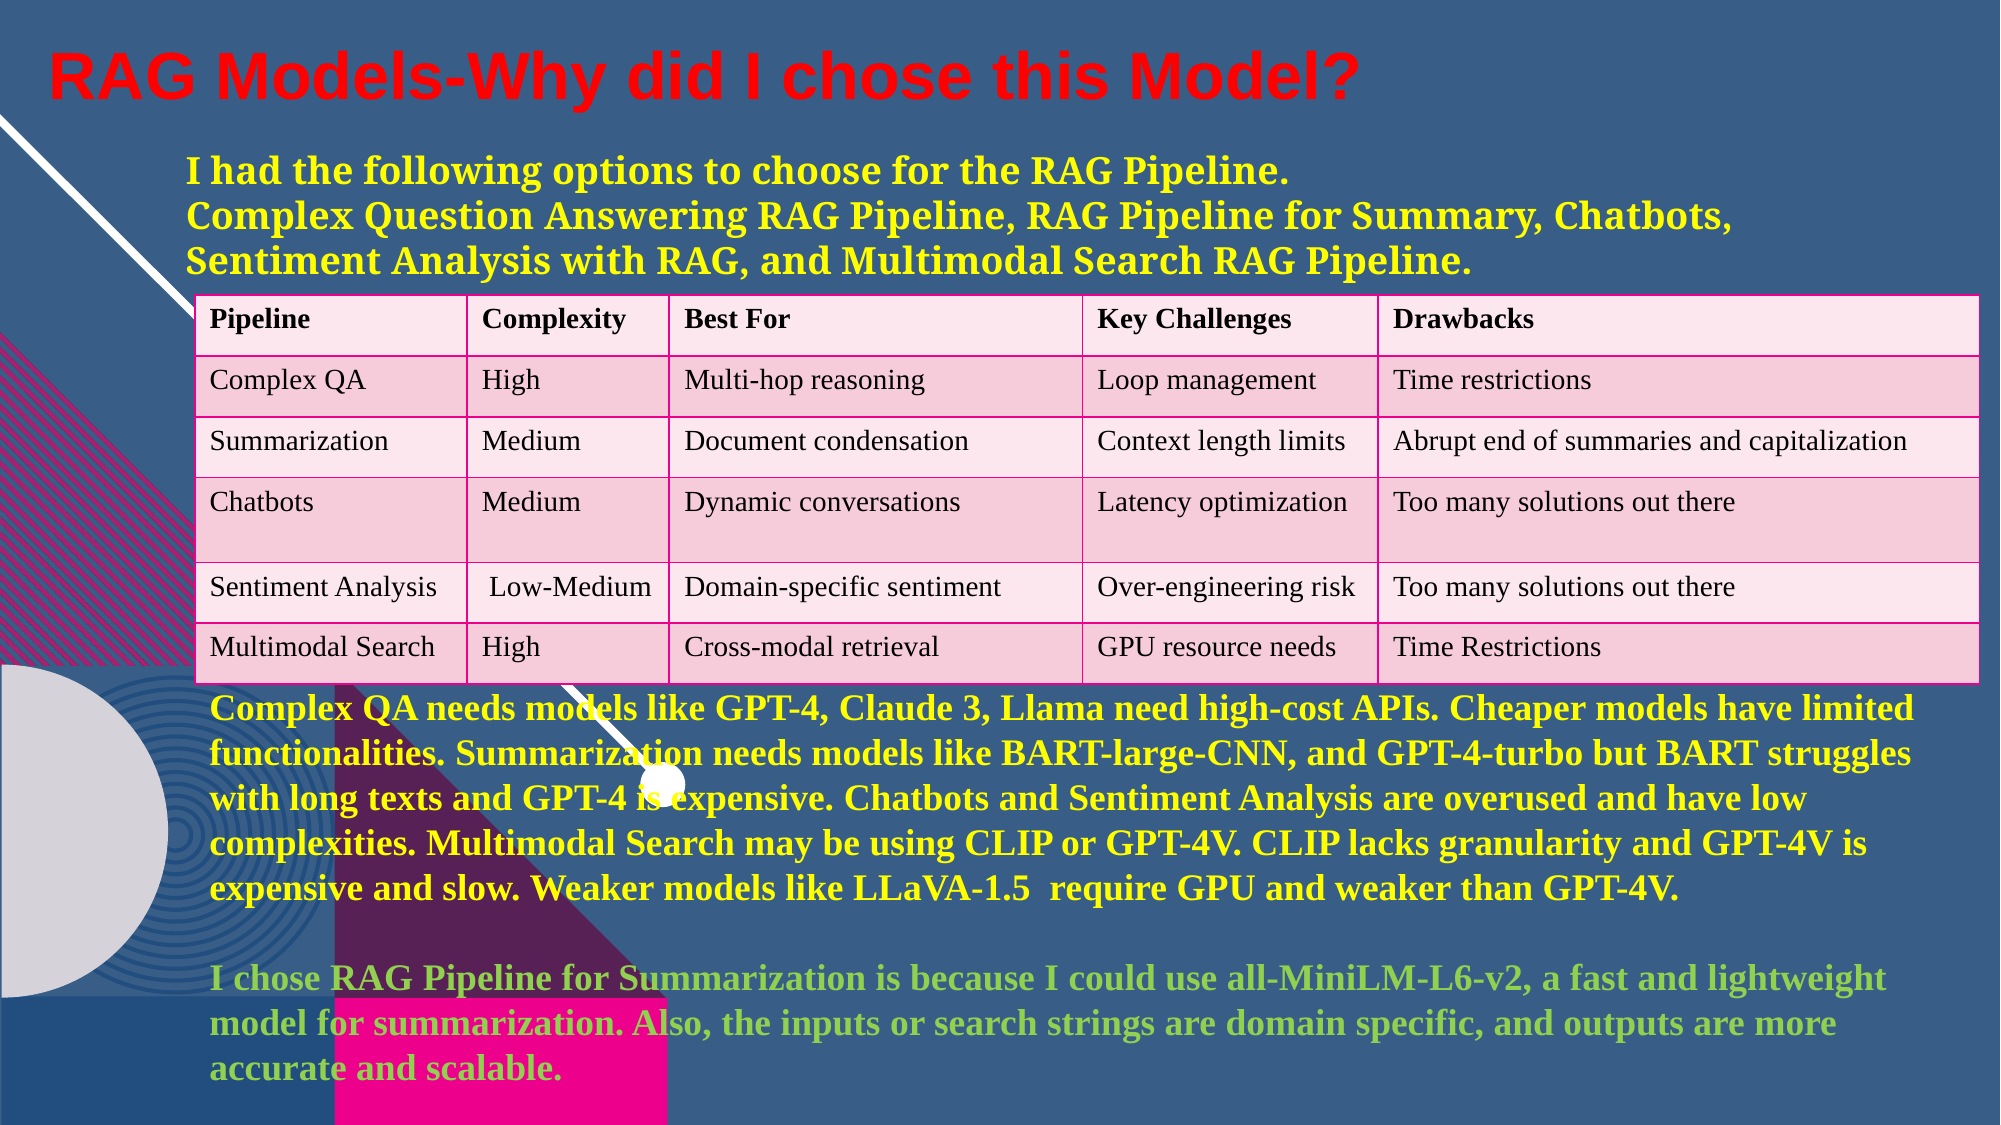

RAG Models-Why did I chose this Model?
I had the following options to choose for the RAG Pipeline.
Complex Question Answering RAG Pipeline, RAG Pipeline for Summary, Chatbots, Sentiment Analysis with RAG, and Multimodal Search RAG Pipeline.
| Pipeline | Complexity | Best For | Key Challenges | Drawbacks |
| --- | --- | --- | --- | --- |
| Complex QA | High | Multi-hop reasoning | Loop management | Time restrictions |
| Summarization | Medium | Document condensation | Context length limits | Abrupt end of summaries and capitalization |
| Chatbots | Medium | Dynamic conversations | Latency optimization | Too many solutions out there |
| Sentiment Analysis | Low-Medium | Domain-specific sentiment | Over-engineering risk | Too many solutions out there |
| Multimodal Search | High | Cross-modal retrieval | GPU resource needs | Time Restrictions |
Complex QA needs models like GPT-4, Claude 3, Llama need high-cost APIs. Cheaper models have limited functionalities. Summarization needs models like BART-large-CNN, and GPT-4-turbo but BART struggles with long texts and GPT-4 is expensive. Chatbots and Sentiment Analysis are overused and have low complexities. Multimodal Search may be using CLIP or GPT-4V. CLIP lacks granularity and GPT-4V is expensive and slow. Weaker models like LLaVA-1.5  require GPU and weaker than GPT-4V.
I chose RAG Pipeline for Summarization is because I could use all-MiniLM-L6-v2, a fast and lightweight model for summarization. Also, the inputs or search strings are domain specific, and outputs are more accurate and scalable.